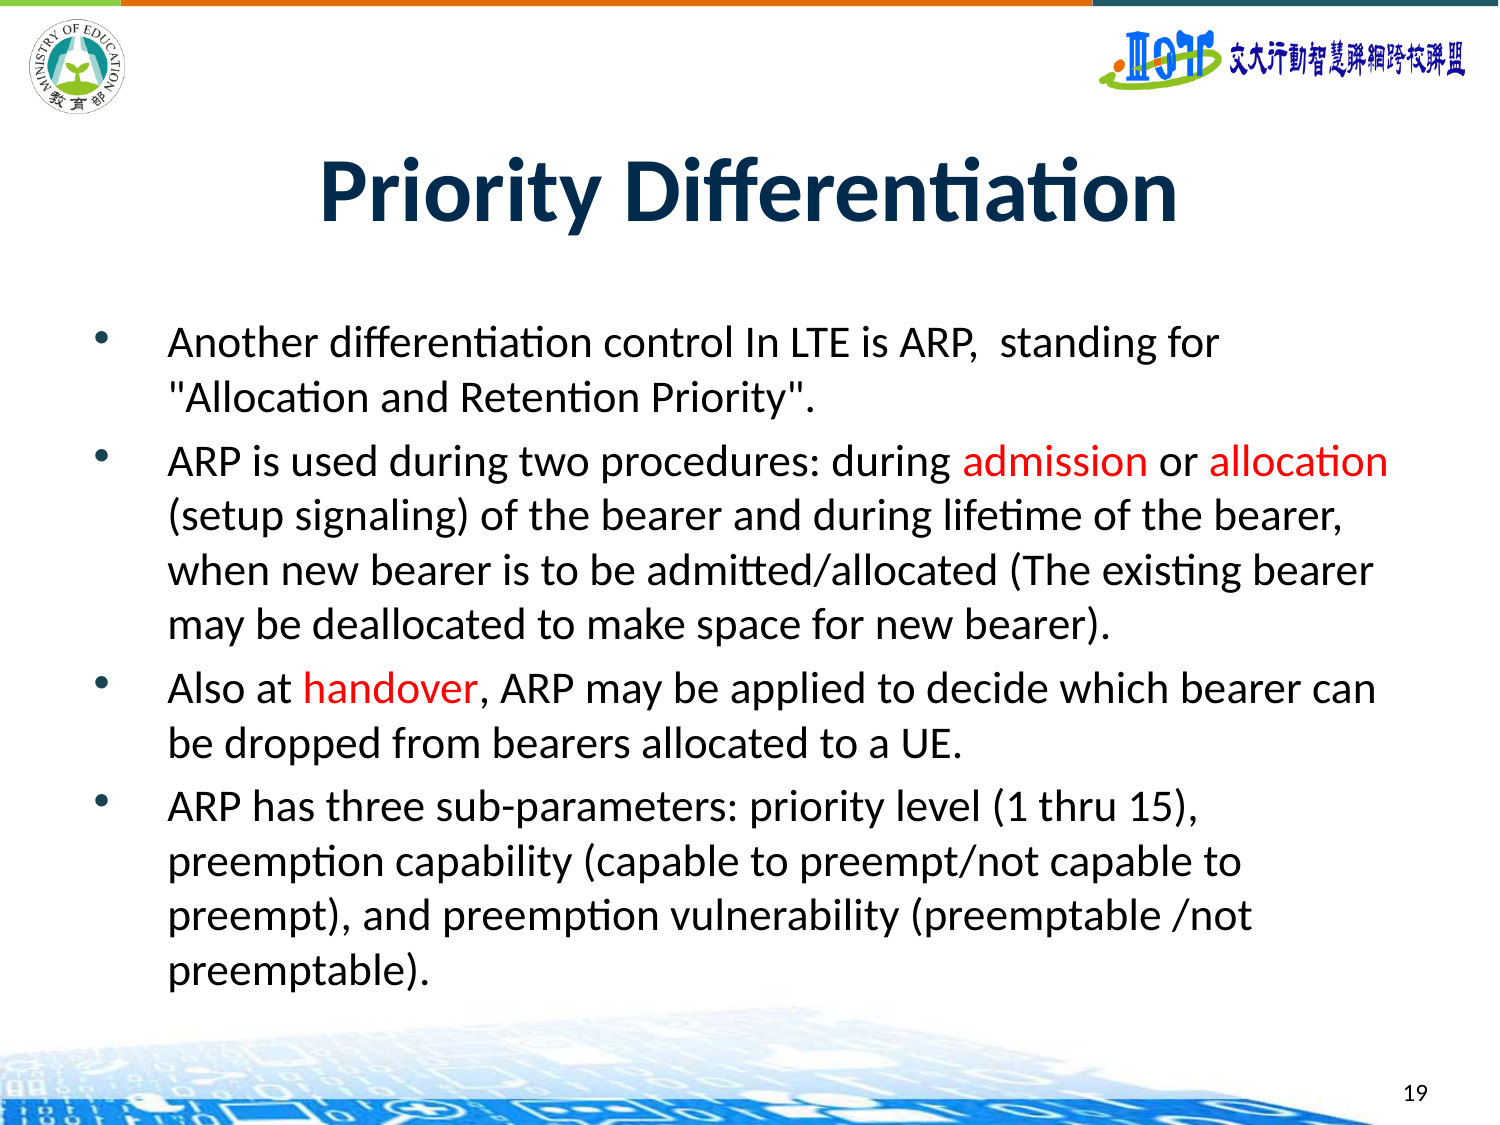

# Priority Differentiation
Another differentiation control In LTE is ARP,  standing for "Allocation and Retention Priority".
ARP is used during two procedures: during admission or allocation (setup signaling) of the bearer and during lifetime of the bearer, when new bearer is to be admitted/allocated (The existing bearer may be deallocated to make space for new bearer).
Also at handover, ARP may be applied to decide which bearer can be dropped from bearers allocated to a UE.
ARP has three sub-parameters: priority level (1 thru 15), preemption capability (capable to preempt/not capable to preempt), and preemption vulnerability (preemptable /not preemptable).

19